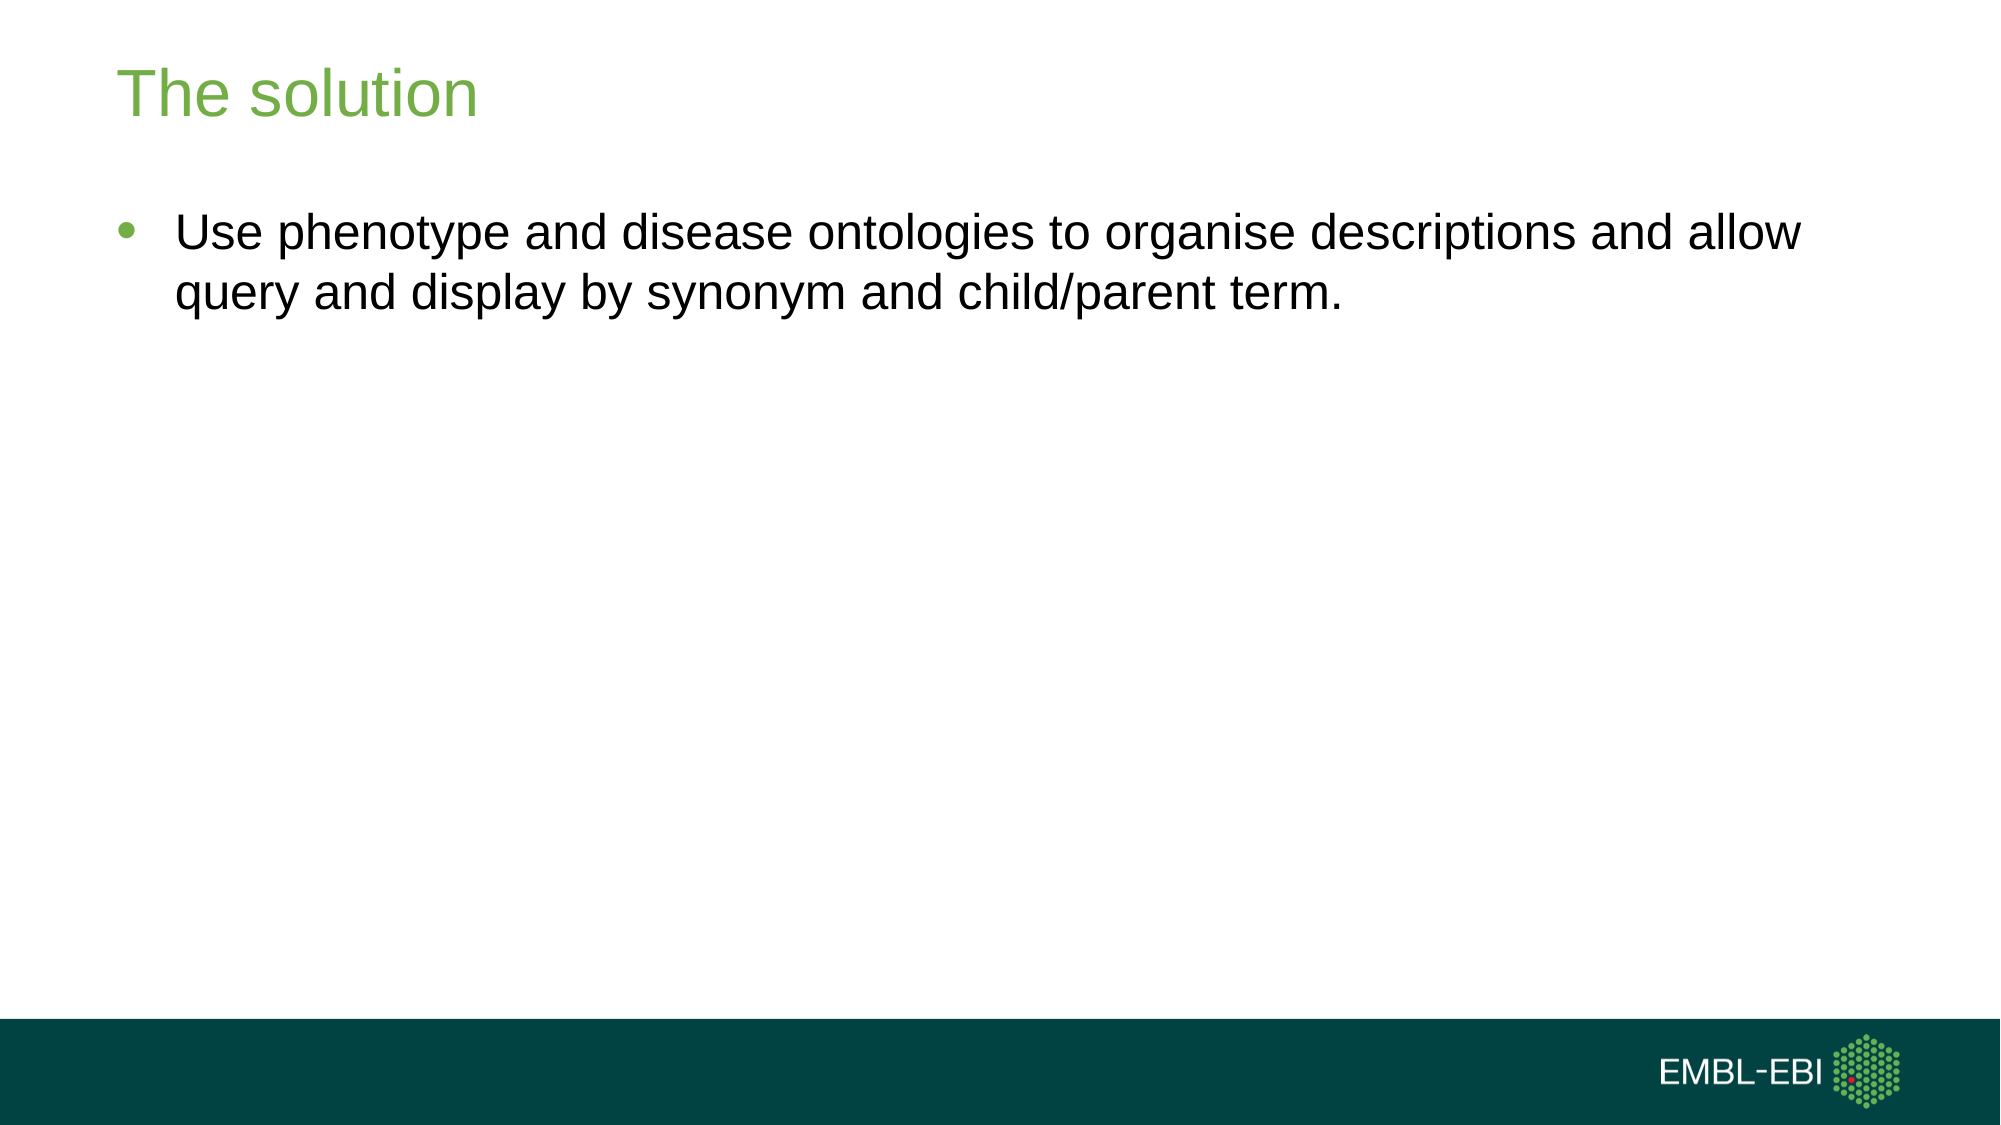

# The solution
Use phenotype and disease ontologies to organise descriptions and allow query and display by synonym and child/parent term.